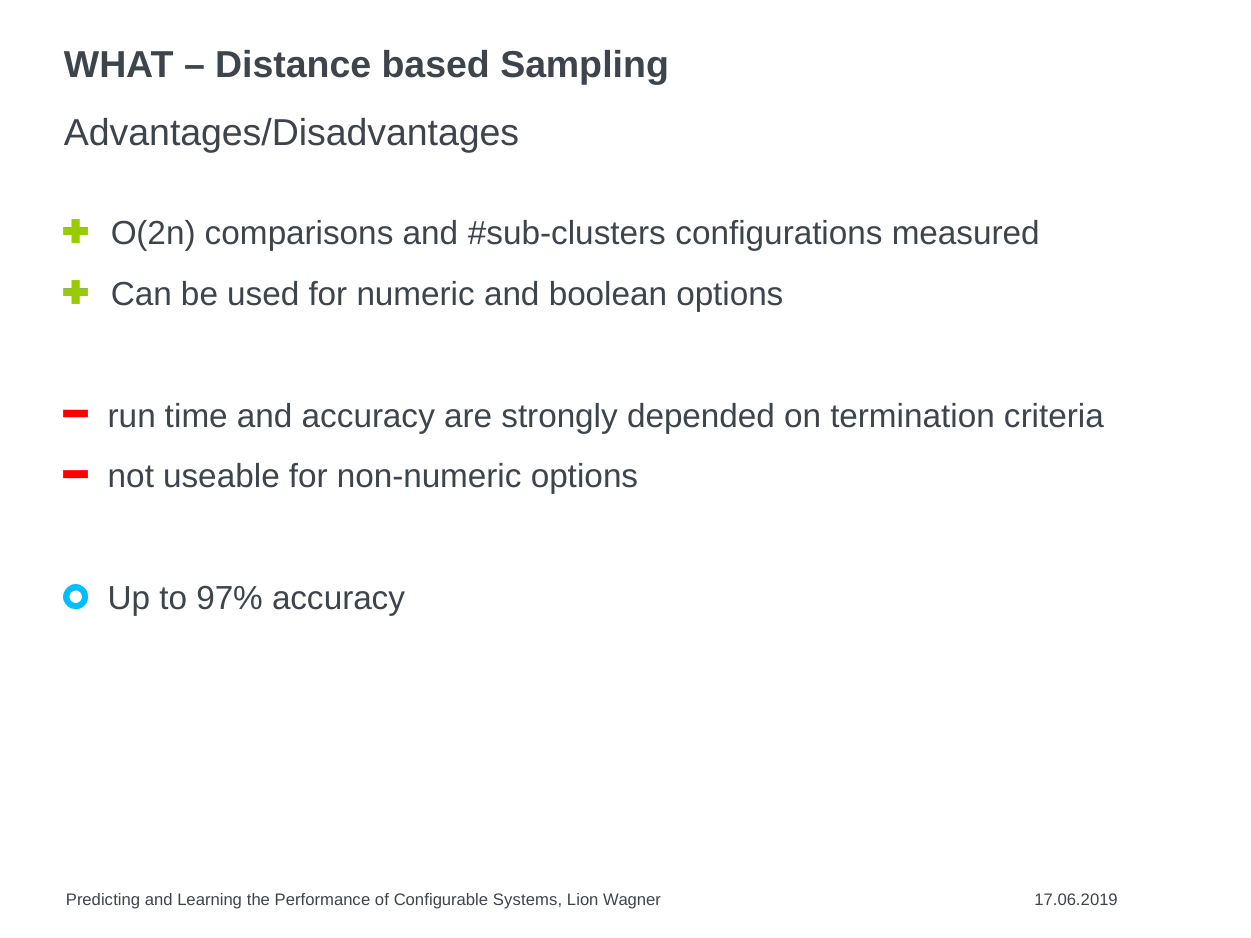

# WHAT – Distance based Sampling
Advantages/Disadvantages
O(2n) comparisons and #sub-clusters configurations measured
Can be used for numeric and boolean options

run time and accuracy are strongly depended on termination criteria
not useable for non-numeric options

Up to 97% accuracy
Predicting and Learning the Performance of Configurable Systems, Lion Wagner
17.06.2019